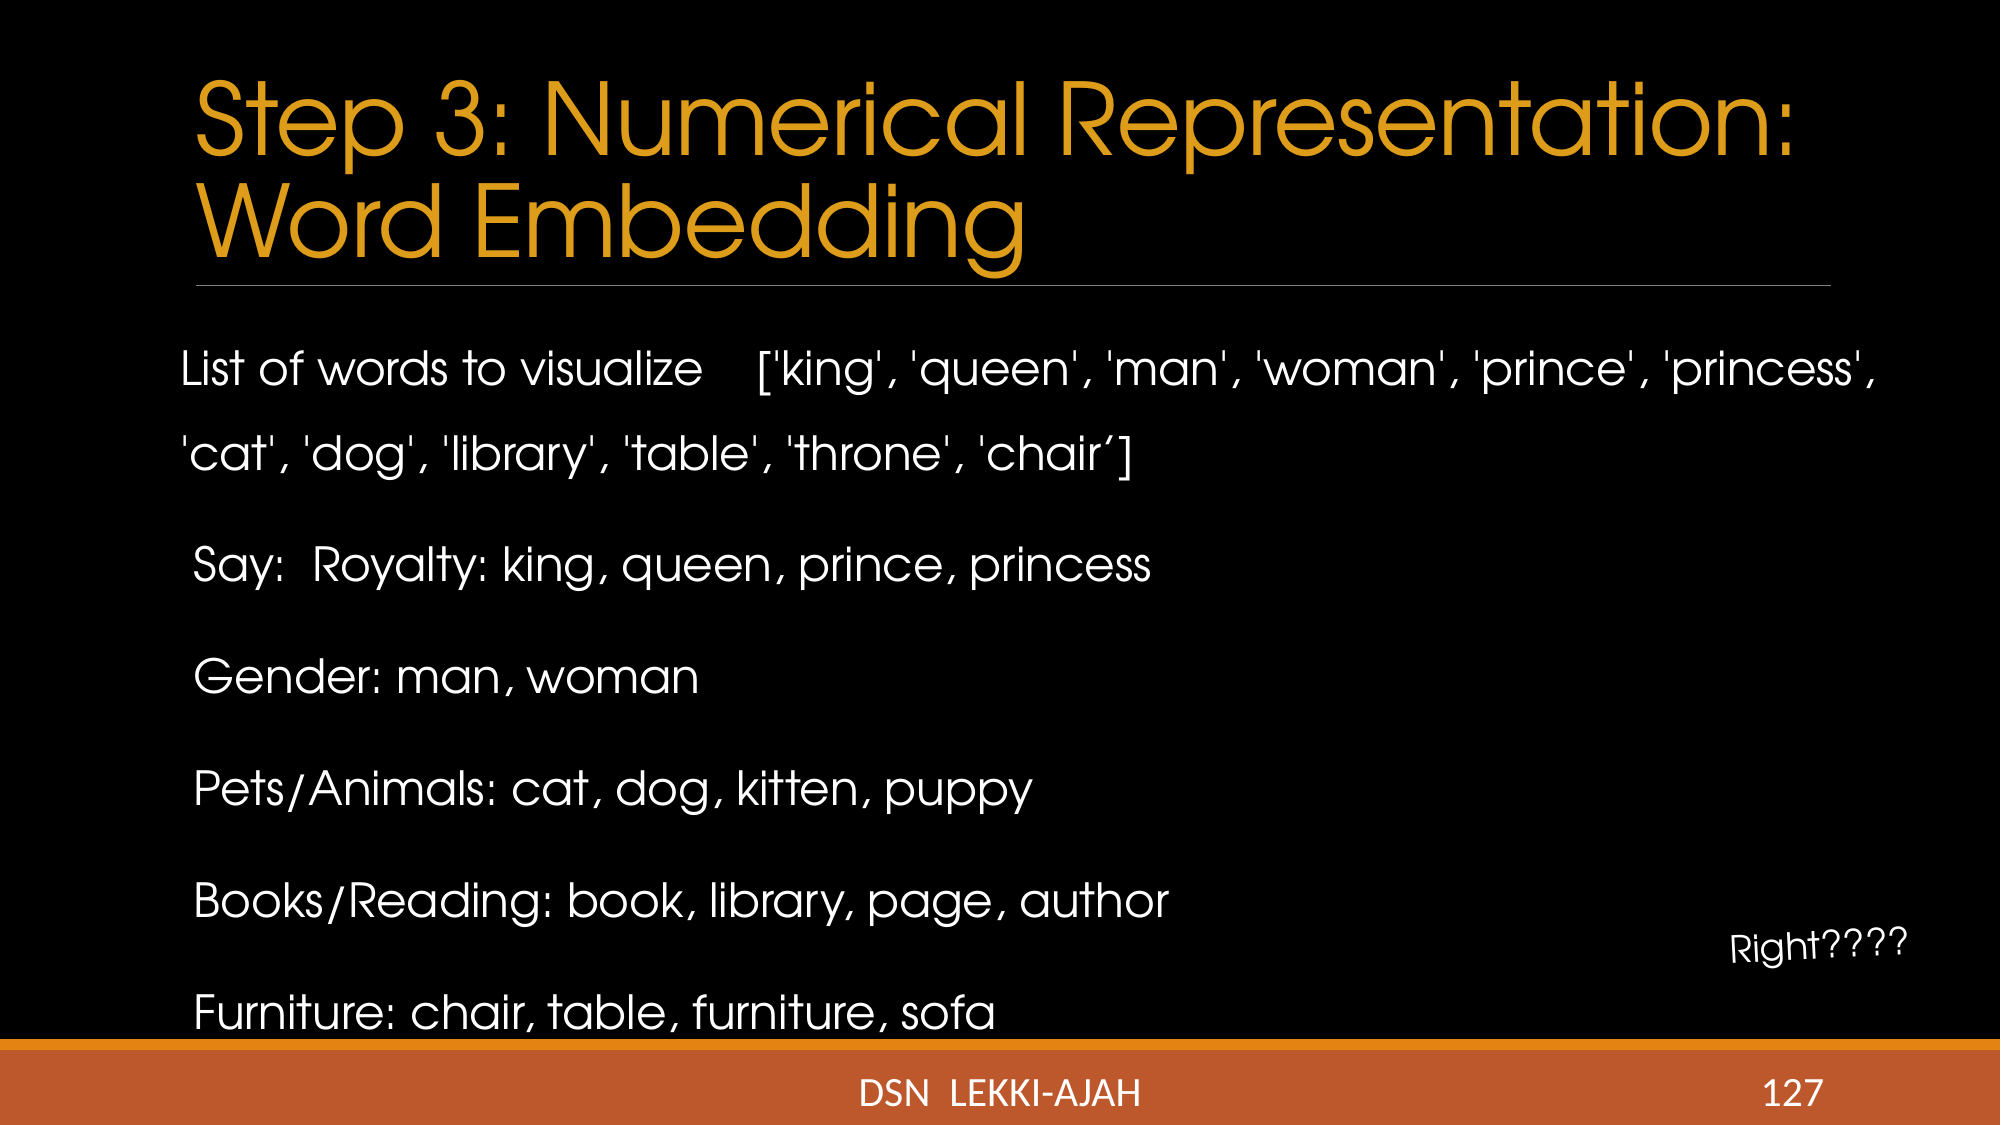

# Step 3: Numerical Representation: Word Embedding
List of words to visualize    ['king', 'queen', 'man', 'woman', 'prince', 'princess', 'cat', 'dog', 'library', 'table', 'throne', 'chair’]
Say:  Royalty: king, queen, prince, princess
Gender: man, woman
Pets/Animals: cat, dog, kitten, puppy
Books/Reading: book, library, page, author
Furniture: chair, table, furniture, sofa
Right????

DSN  LEKKI-AJAH
127